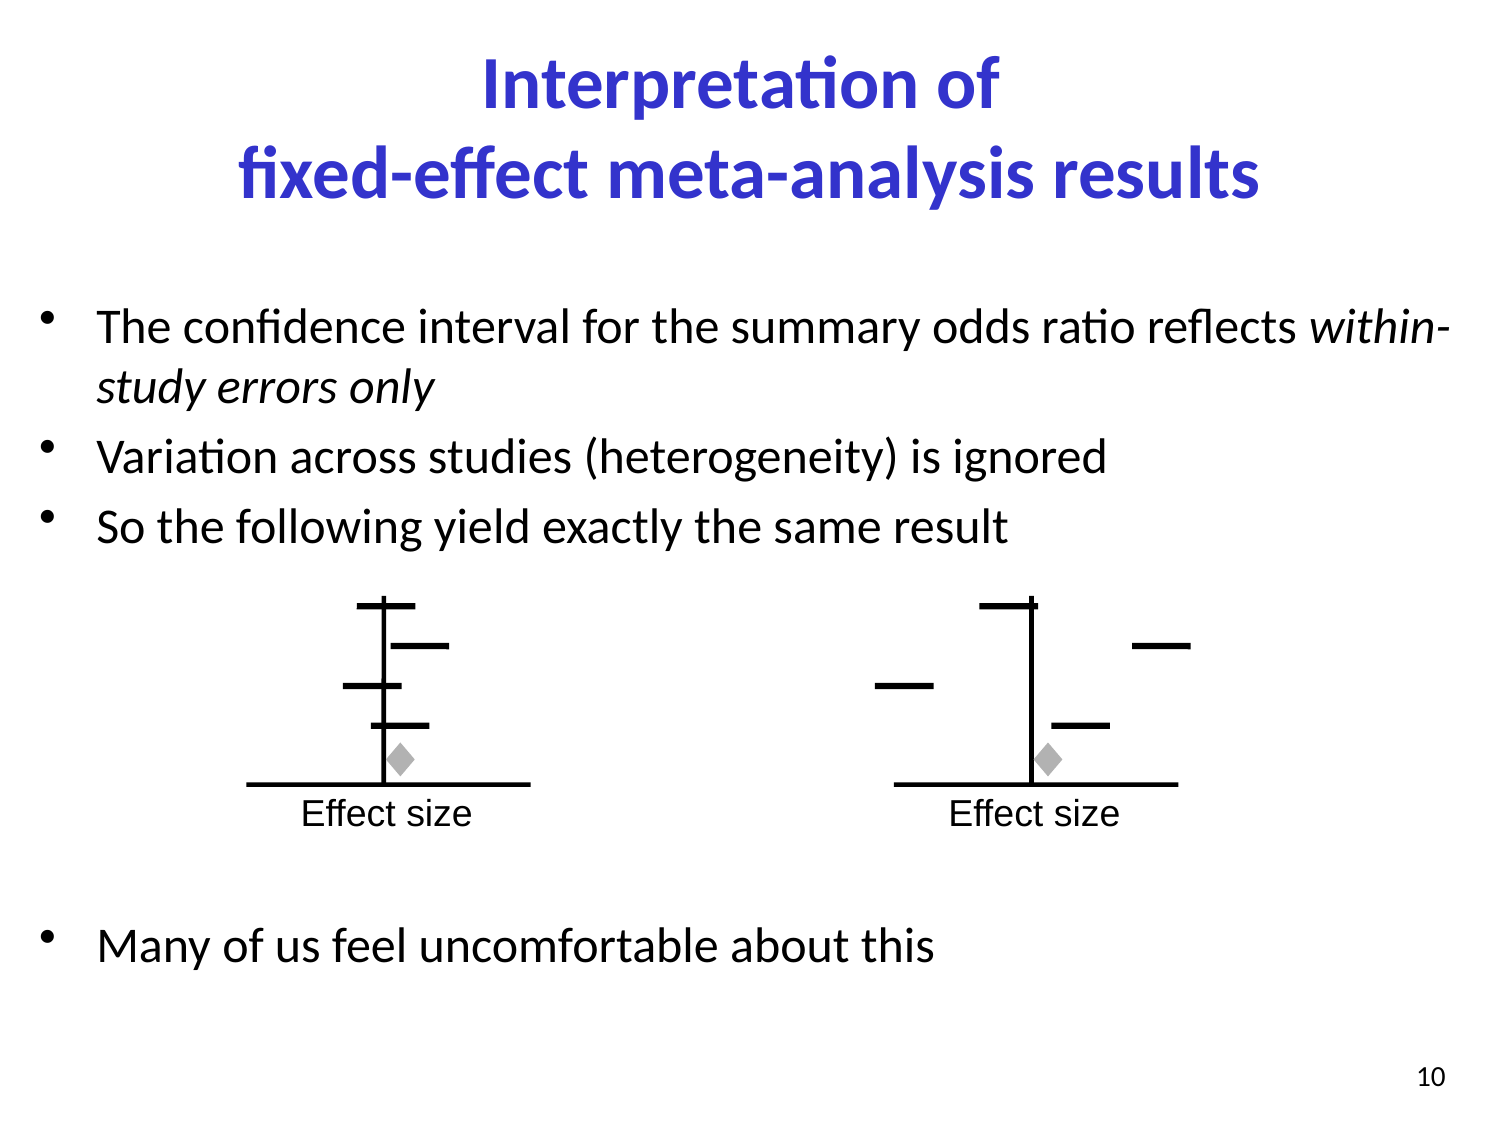

# Interpretation of fixed-effect meta-analysis results

The confidence interval for the summary odds ratio reflects within-study errors only
Variation across studies (heterogeneity) is ignored
So the following yield exactly the same result

Many of us feel uncomfortable about this

Effect size

Effect size

10